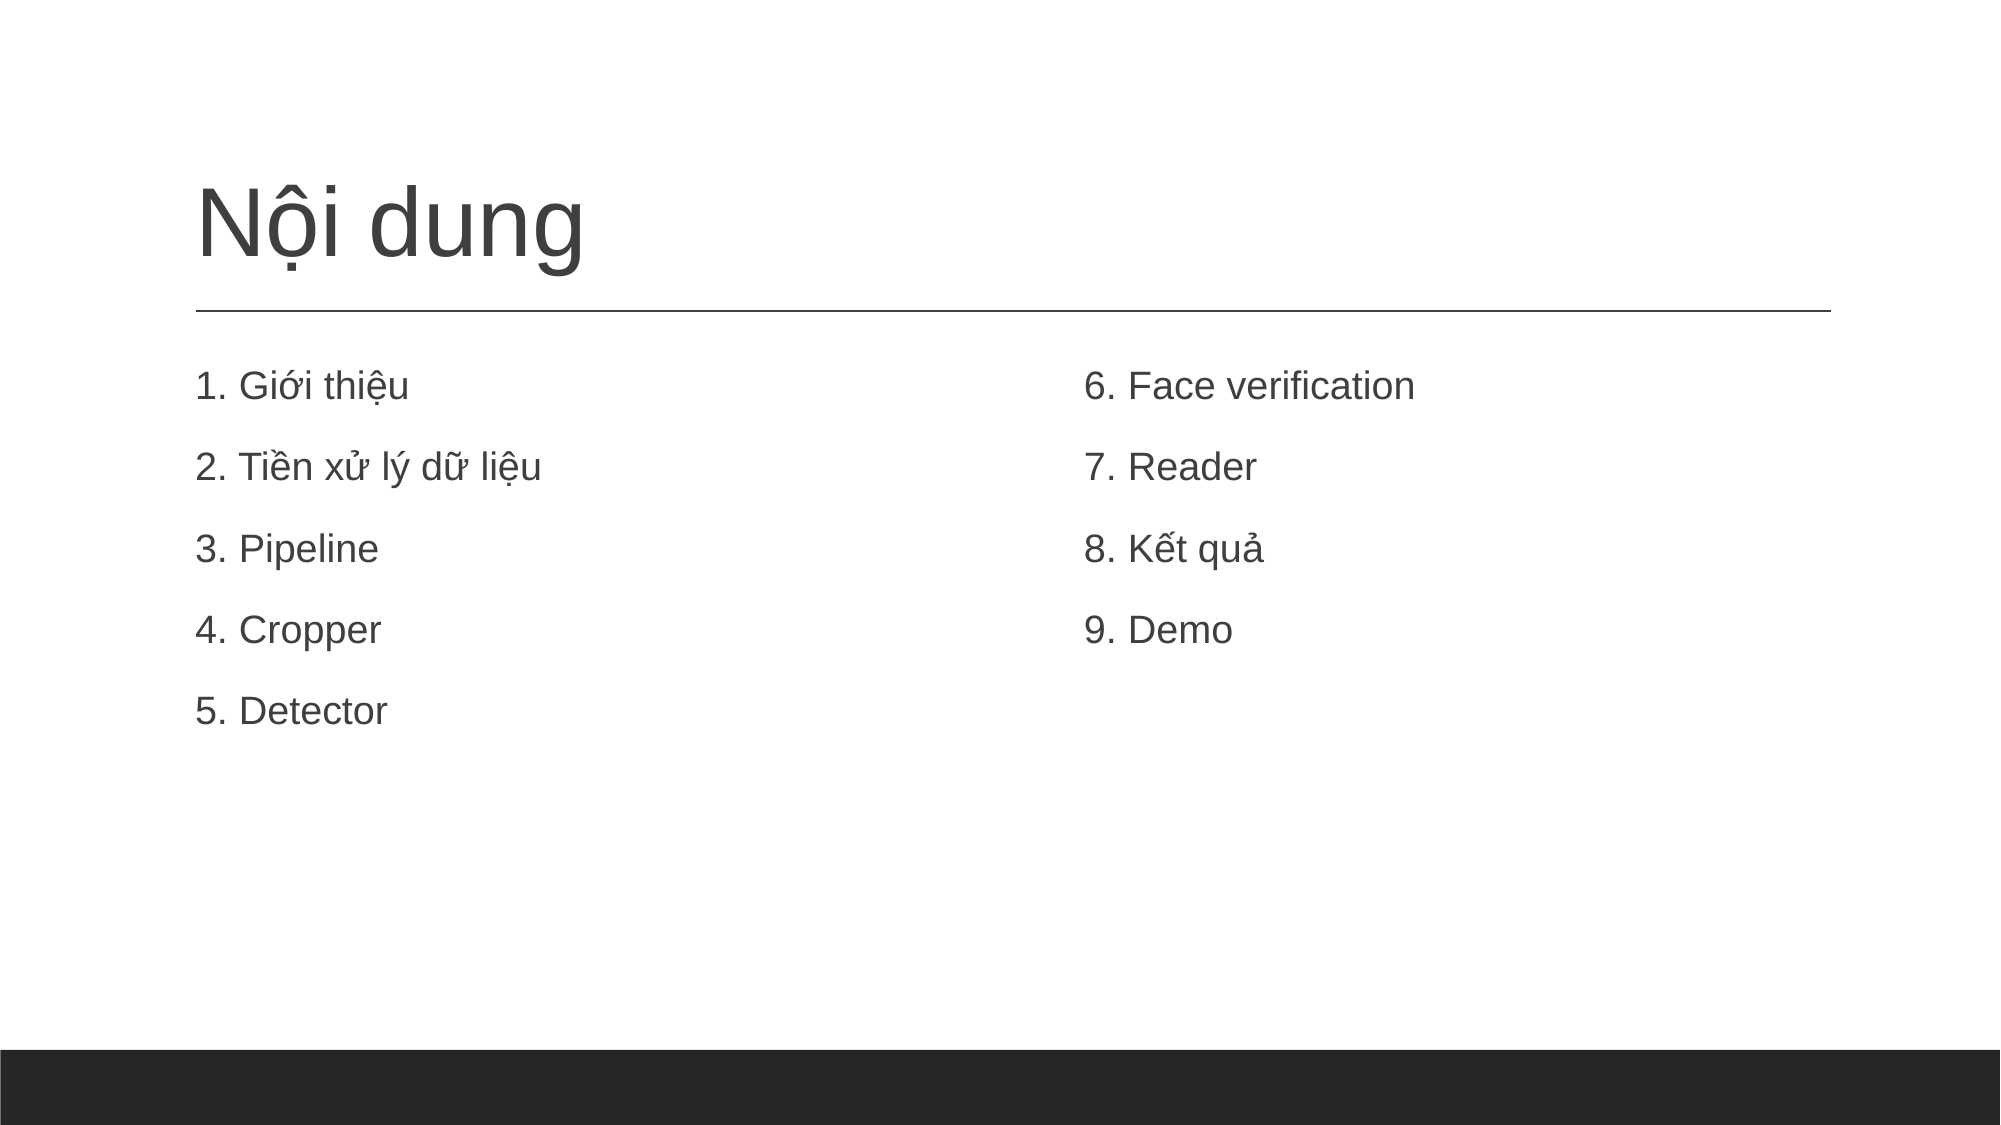

# Nội dung
1. Giới thiệu
2. Tiền xử lý dữ liệu
3. Pipeline
4. Cropper
5. Detector
6. Face verification
7. Reader
8. Kết quả
9. Demo